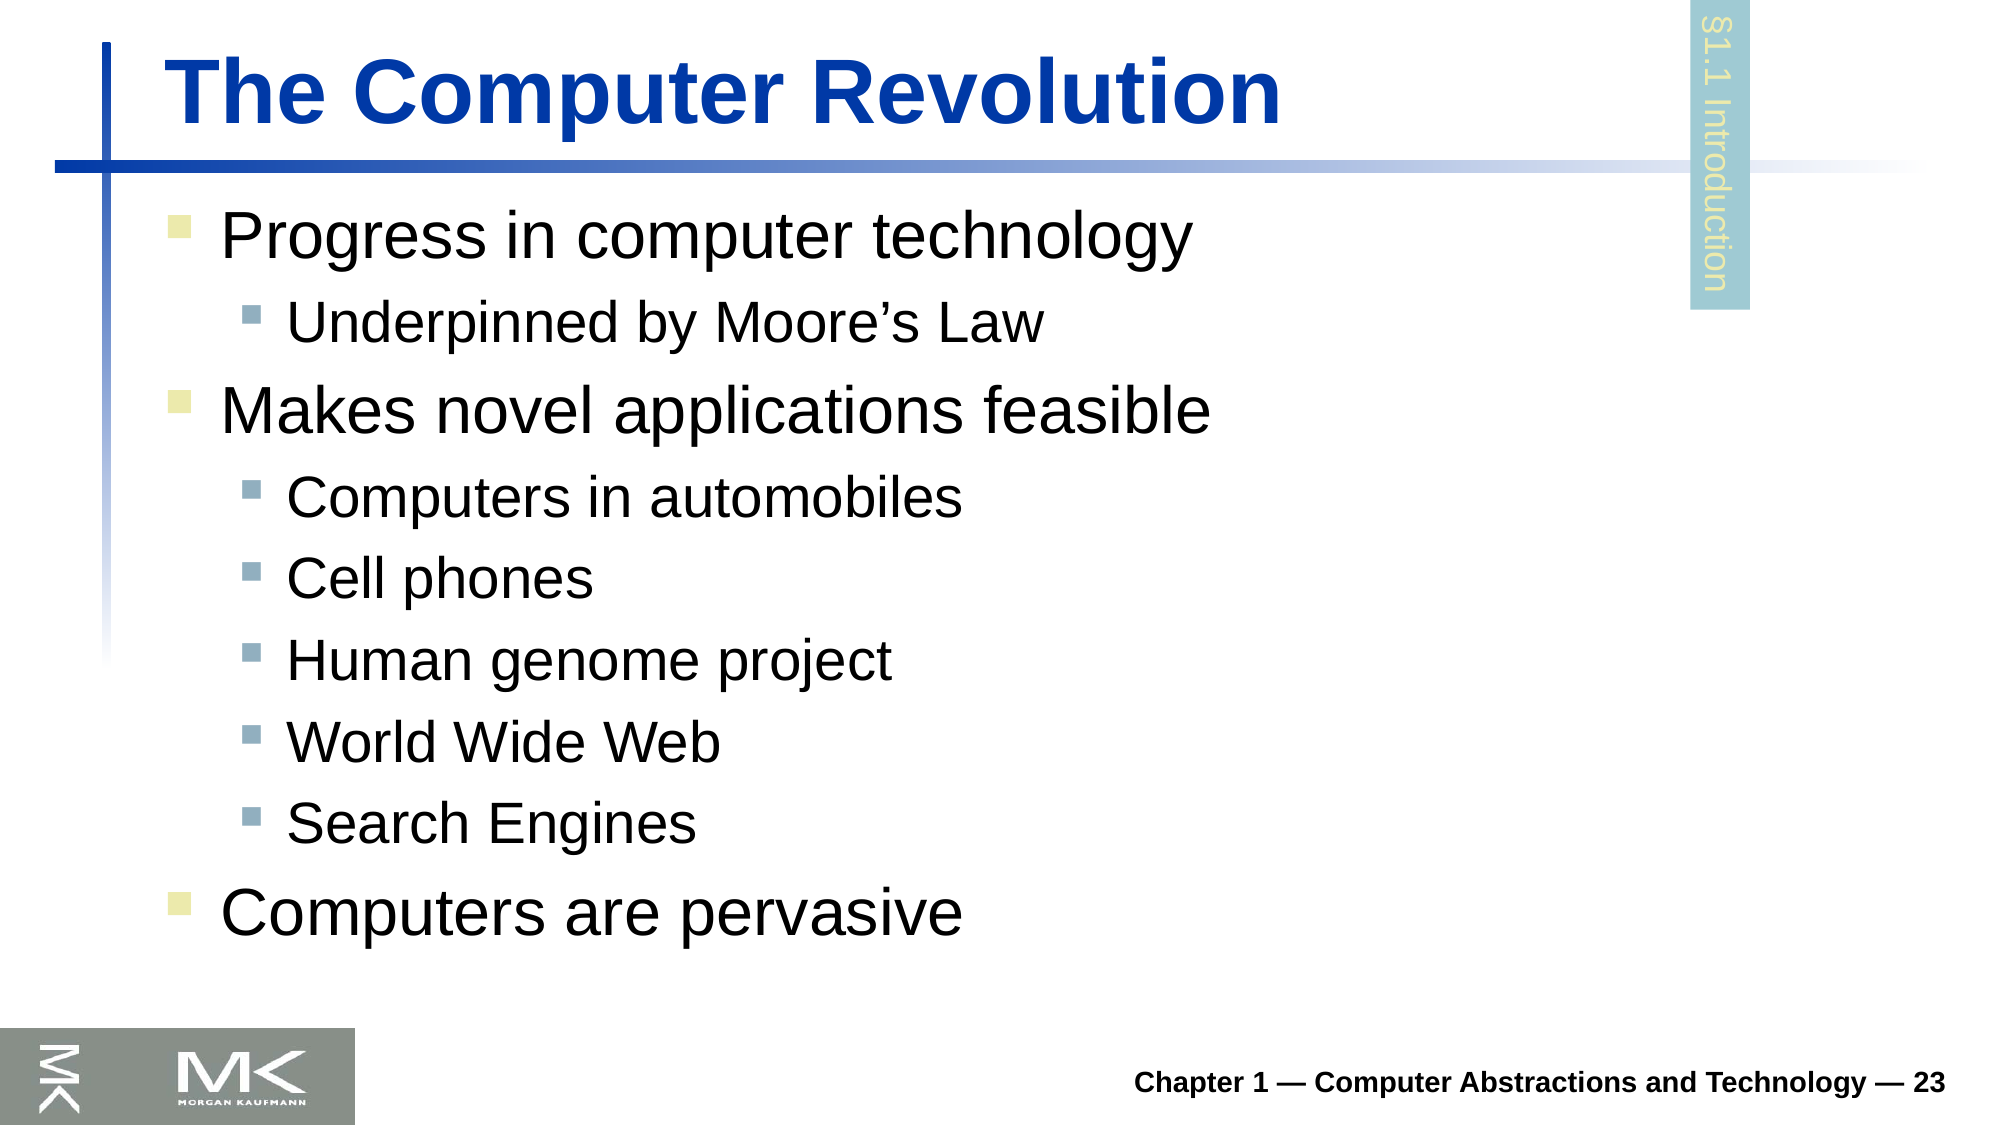

# The Computer Revolution
§1.1 Introduction
Progress in computer technology
Underpinned by Moore’s Law
Makes novel applications feasible
Computers in automobiles
Cell phones
Human genome project
World Wide Web
Search Engines
Computers are pervasive
Chapter 1 — Computer Abstractions and Technology — 23